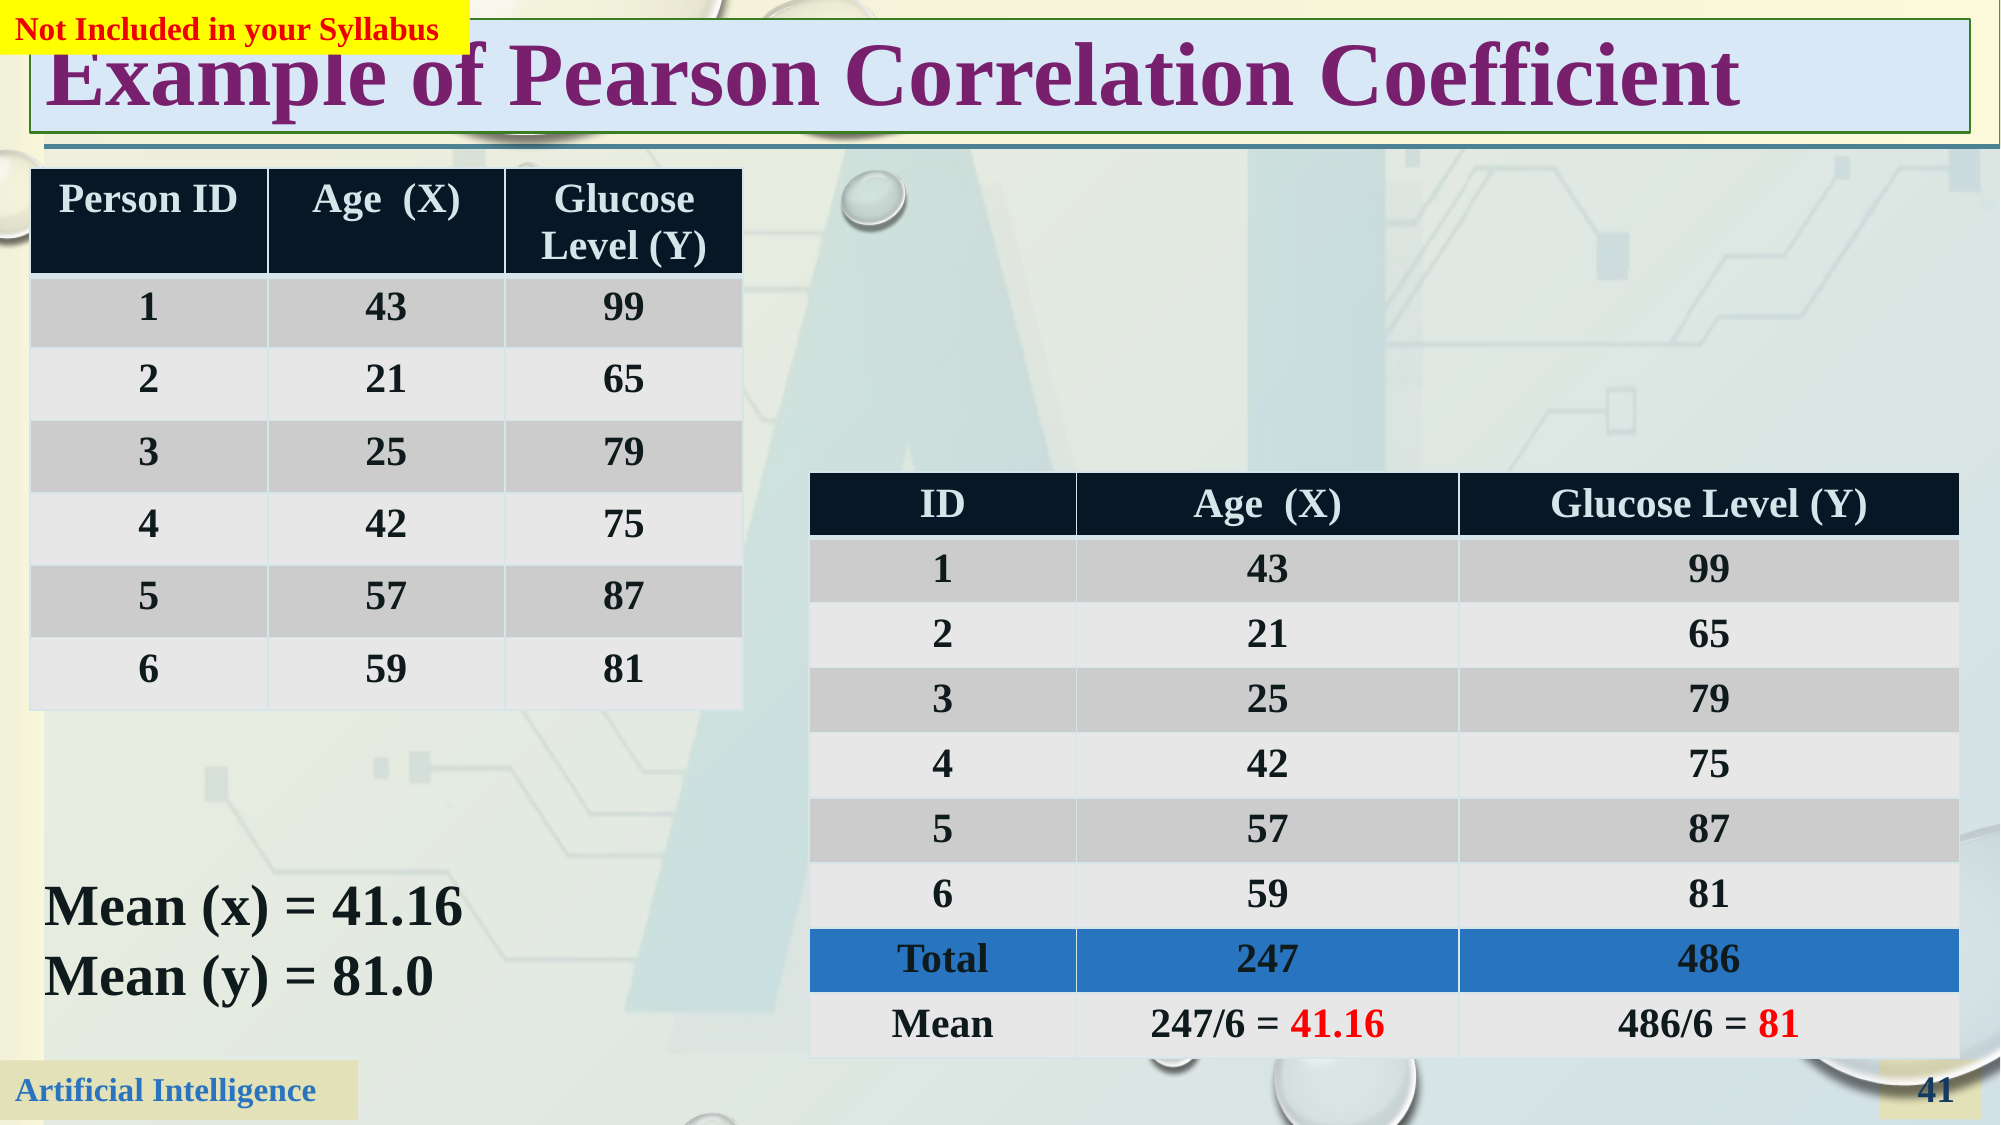

Not Included in your Syllabus
# Example of Pearson Correlation Coefficient
| Person ID | Age (X) | Glucose Level (Y) |
| --- | --- | --- |
| 1 | 43 | 99 |
| 2 | 21 | 65 |
| 3 | 25 | 79 |
| 4 | 42 | 75 |
| 5 | 57 | 87 |
| 6 | 59 | 81 |
| ID | Age (X) | Glucose Level (Y) |
| --- | --- | --- |
| 1 | 43 | 99 |
| 2 | 21 | 65 |
| 3 | 25 | 79 |
| 4 | 42 | 75 |
| 5 | 57 | 87 |
| 6 | 59 | 81 |
| Total | 247 | 486 |
| Mean | 247/6 = 41.16 | 486/6 = 81 |
Mean (x) = 41.16
Mean (y) = 81.0

41